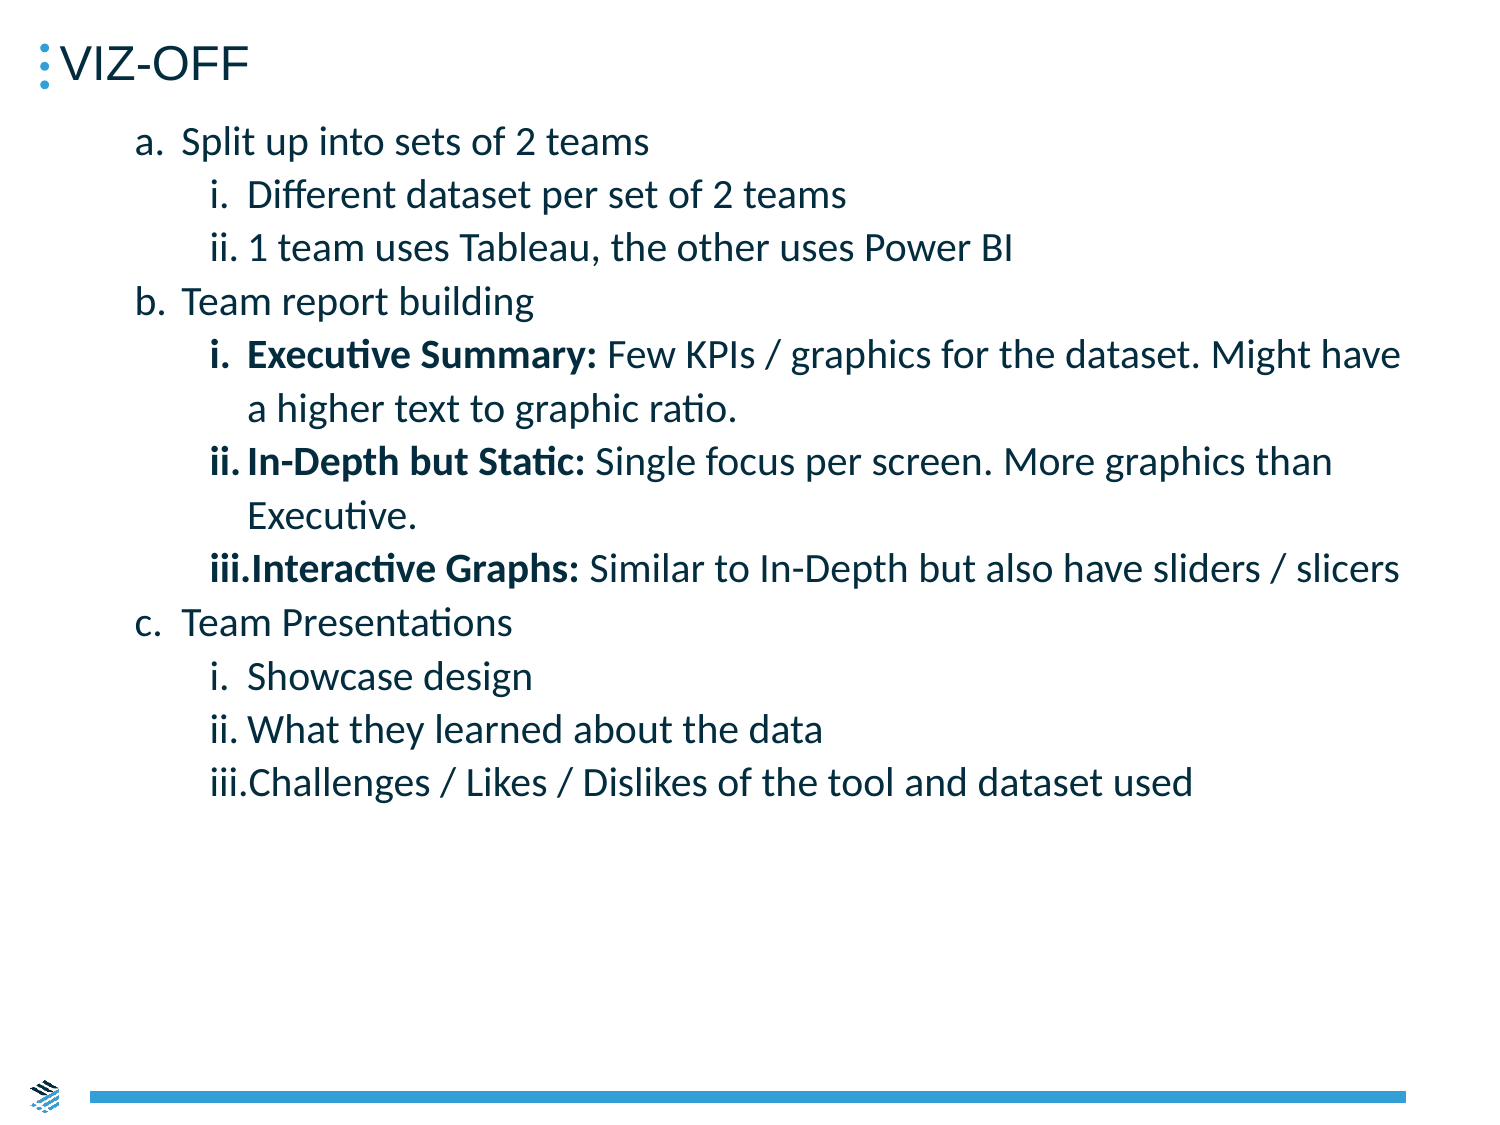

Viz-Off
Split up into sets of 2 teams
Different dataset per set of 2 teams
1 team uses Tableau, the other uses Power BI
Team report building
Executive Summary: Few KPIs / graphics for the dataset. Might have a higher text to graphic ratio.
In-Depth but Static: Single focus per screen. More graphics than Executive.
Interactive Graphs: Similar to In-Depth but also have sliders / slicers
Team Presentations
Showcase design
What they learned about the data
Challenges / Likes / Dislikes of the tool and dataset used